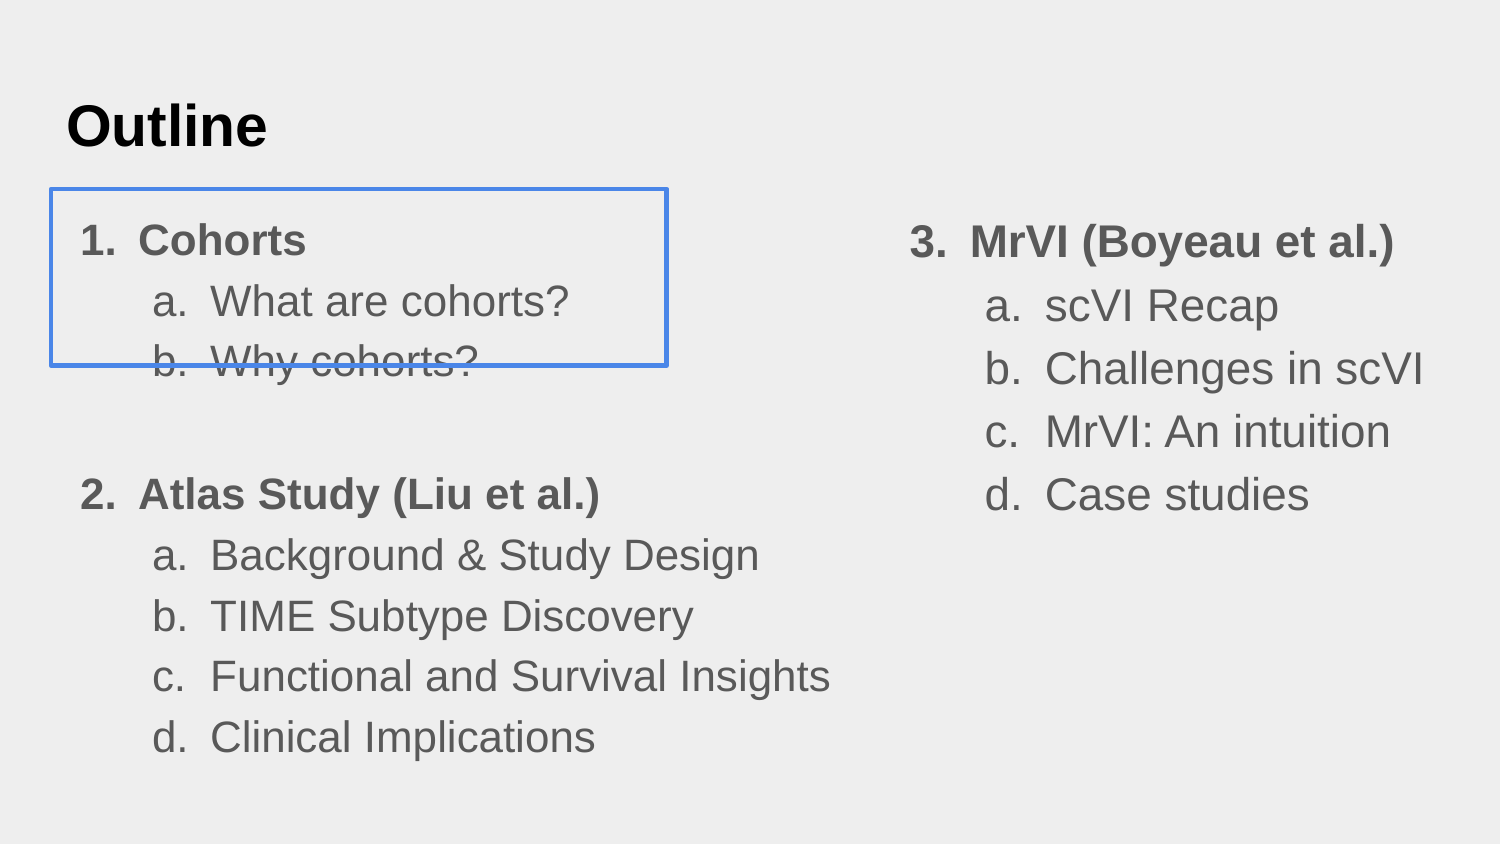

# Outline
Cohorts
What are cohorts?
Why cohorts?

Atlas Study (Liu et al.)
Background & Study Design
TIME Subtype Discovery
Functional and Survival Insights
Clinical Implications

MrVI (Boyeau et al.)
scVI Recap
Challenges in scVI
MrVI: An intuition
Case studies